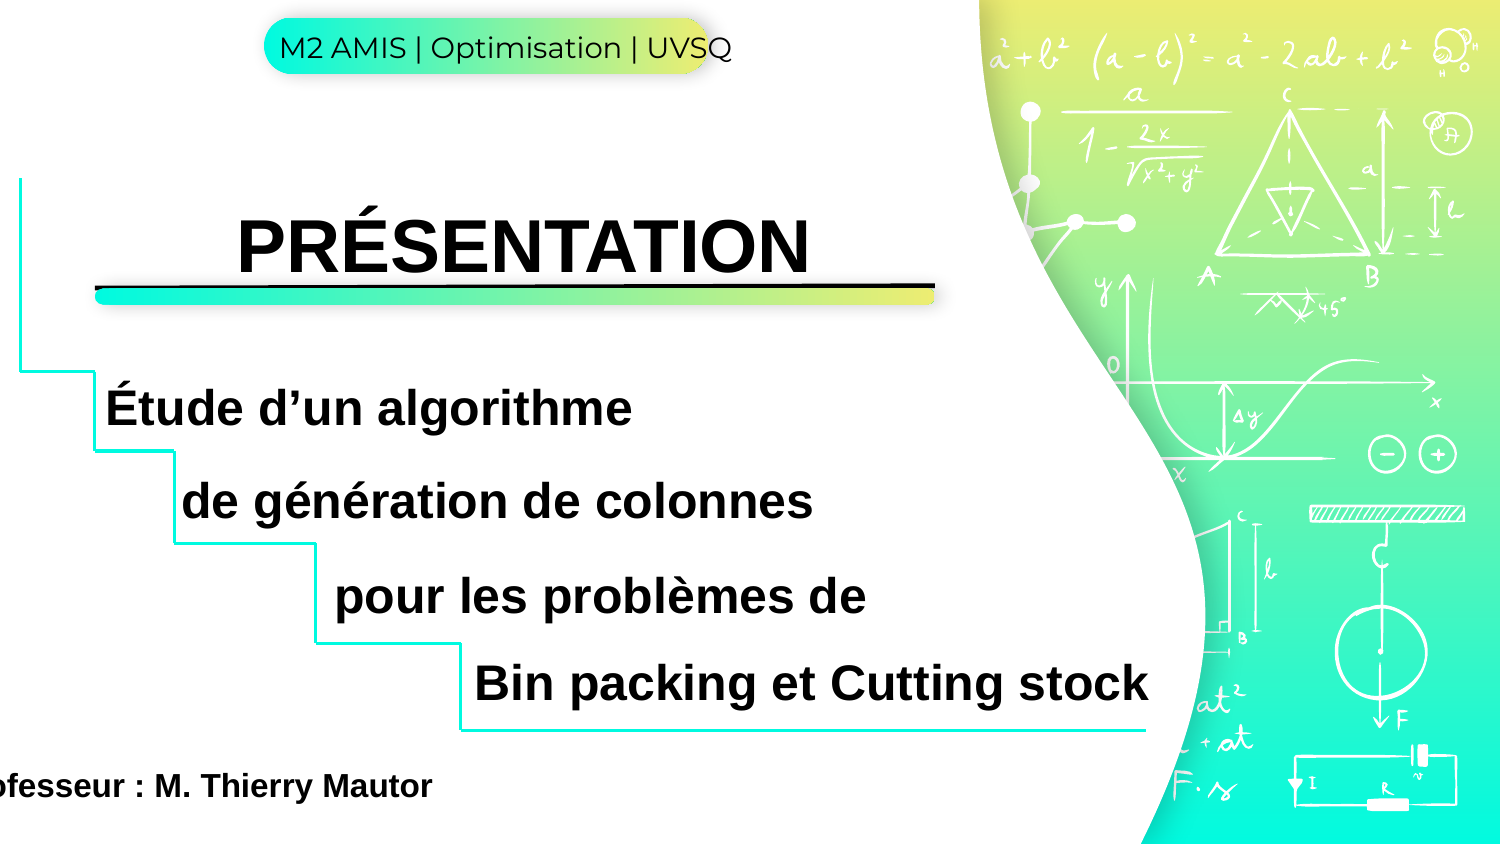

M2 AMIS | Optimisation | UVSQ
PRÉSENTATION

# Étude d’un algorithme

de génération de colonnes
 pour les problèmes de
 Bin packing et Cutting stock
Professeur : M. Thierry Mautor